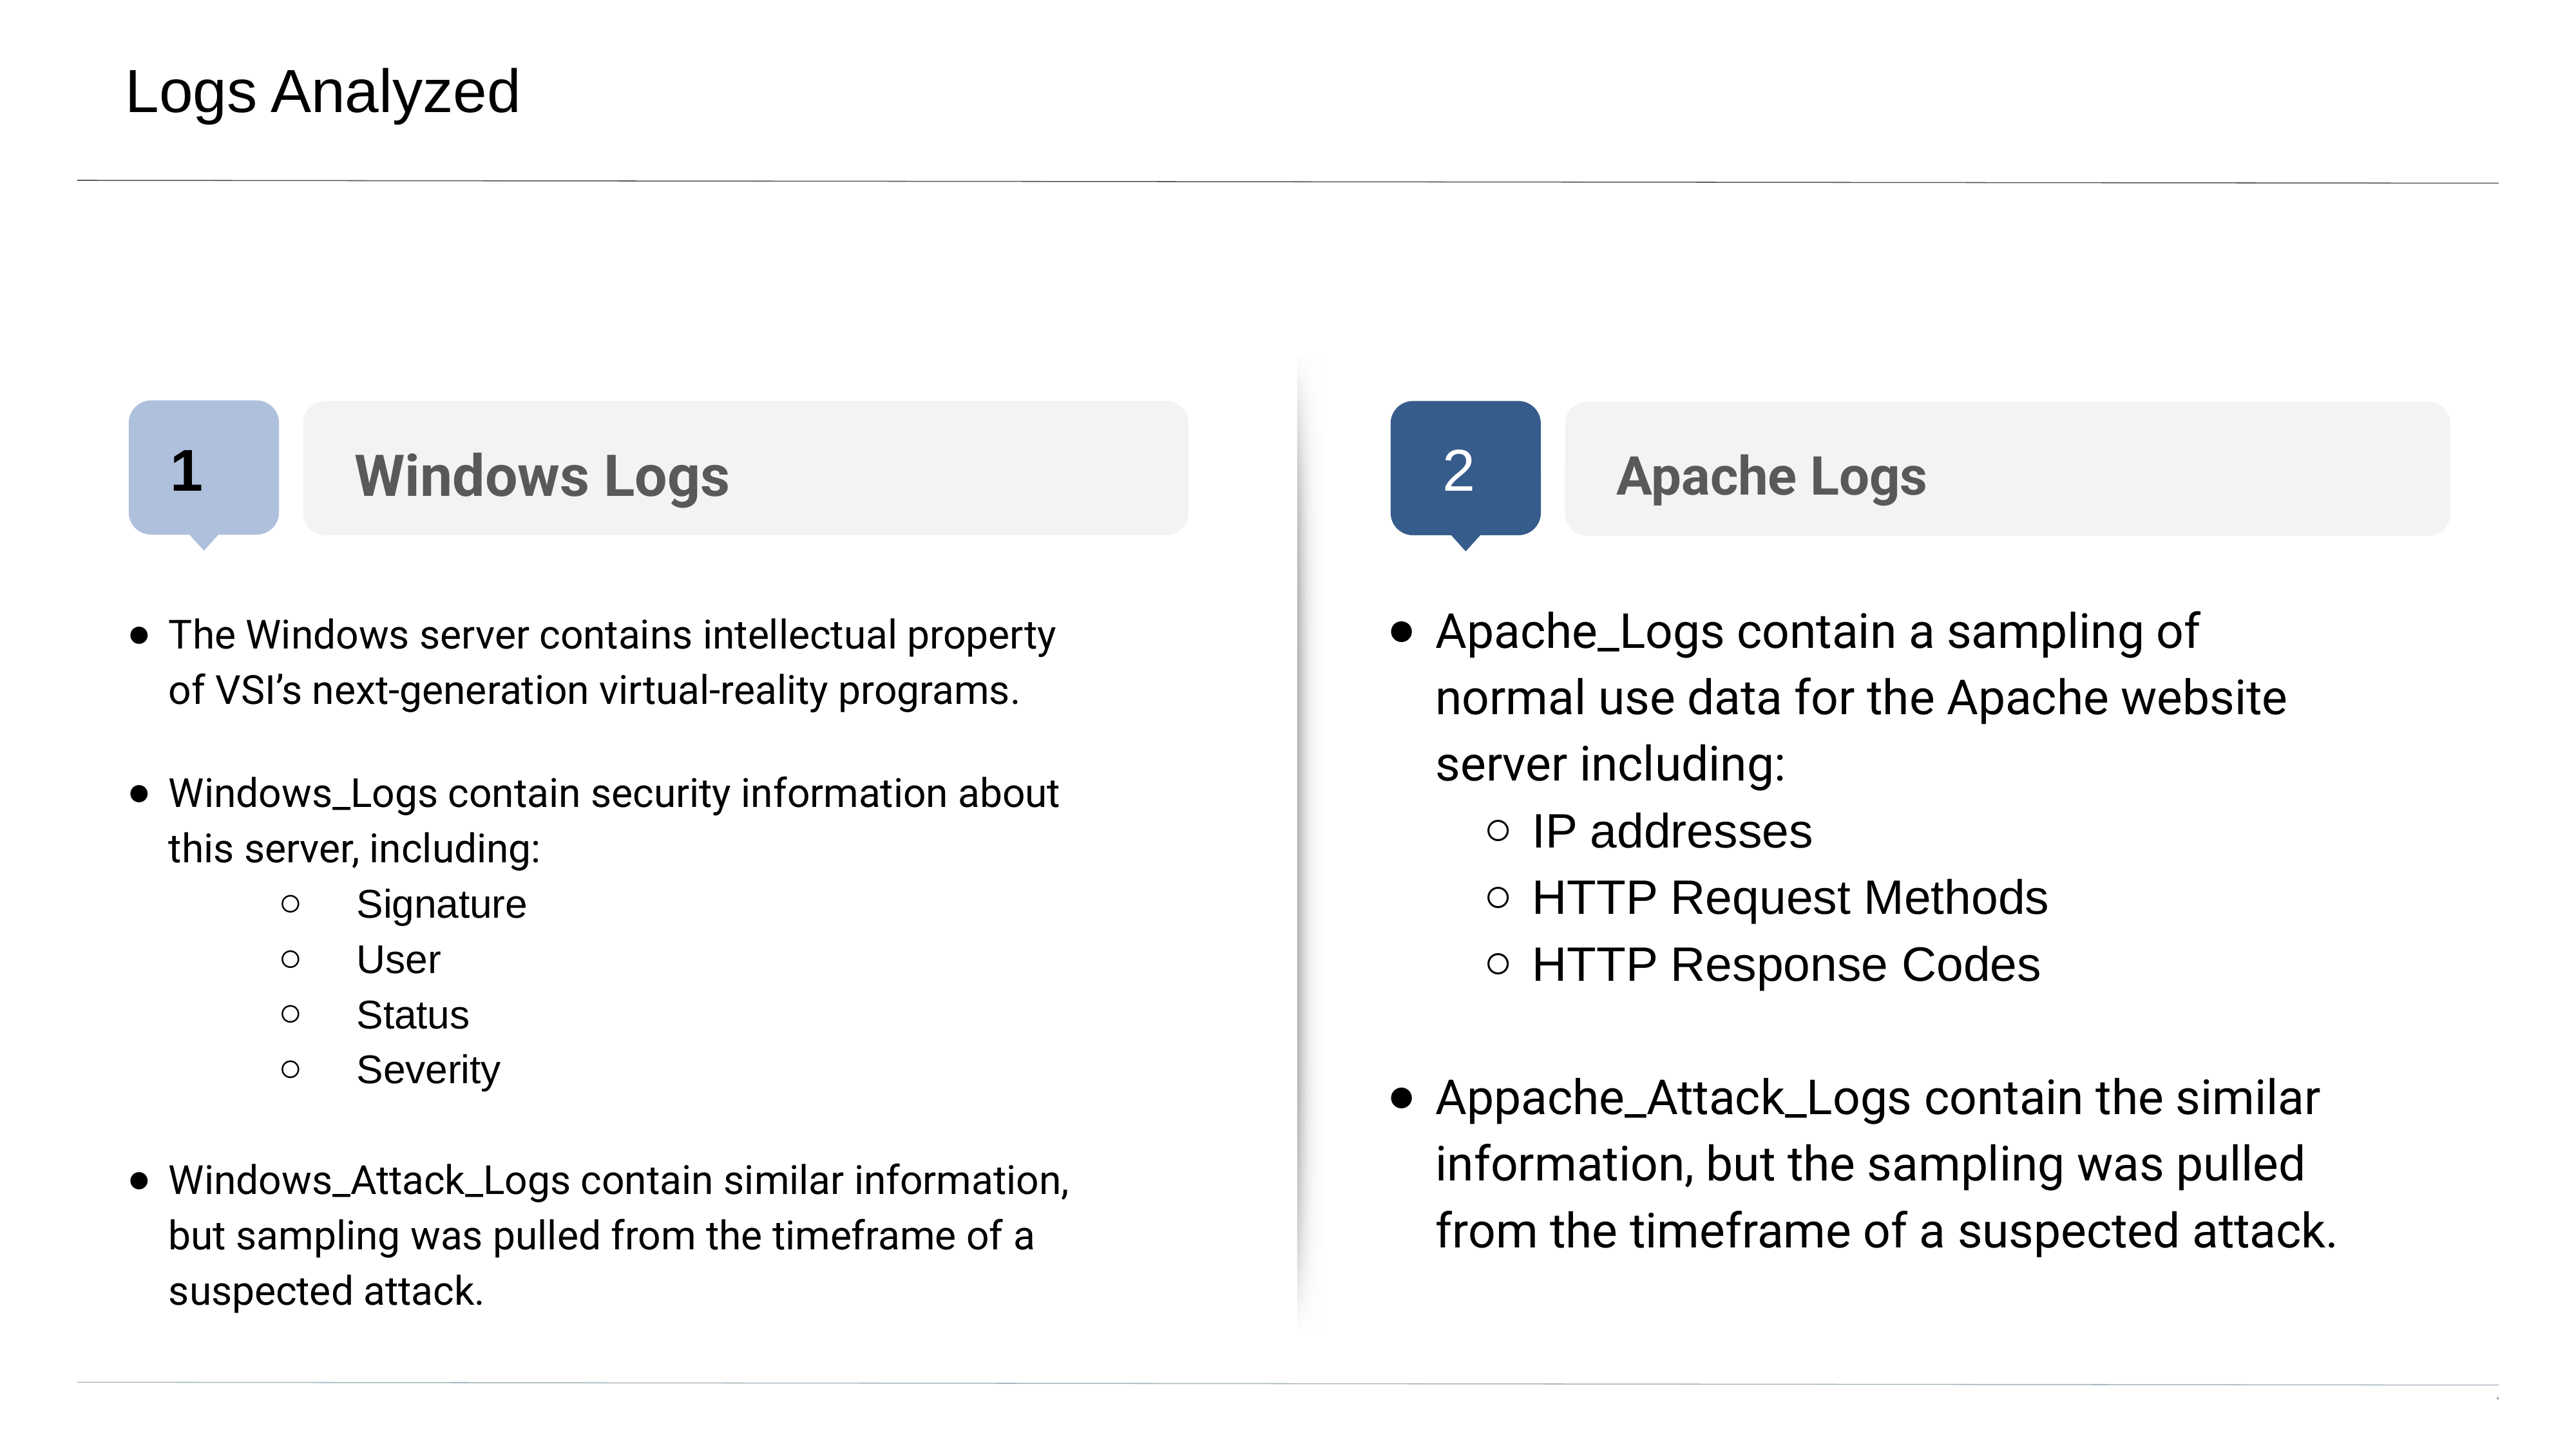

# Logs Analyzed
Windows Logs
Apache Logs
1
2
Apache_Logs contain a sampling of normal use data for the Apache website server including:
IP addresses
HTTP Request Methods
HTTP Response Codes
Appache_Attack_Logs contain the similar information, but the sampling was pulled from the timeframe of a suspected attack.
The Windows server contains intellectual property of VSI’s next-generation virtual-reality programs.
Windows_Logs contain security information about this server, including:
Signature
User
Status
Severity
Windows_Attack_Logs contain similar information, but sampling was pulled from the timeframe of a suspected attack.

8